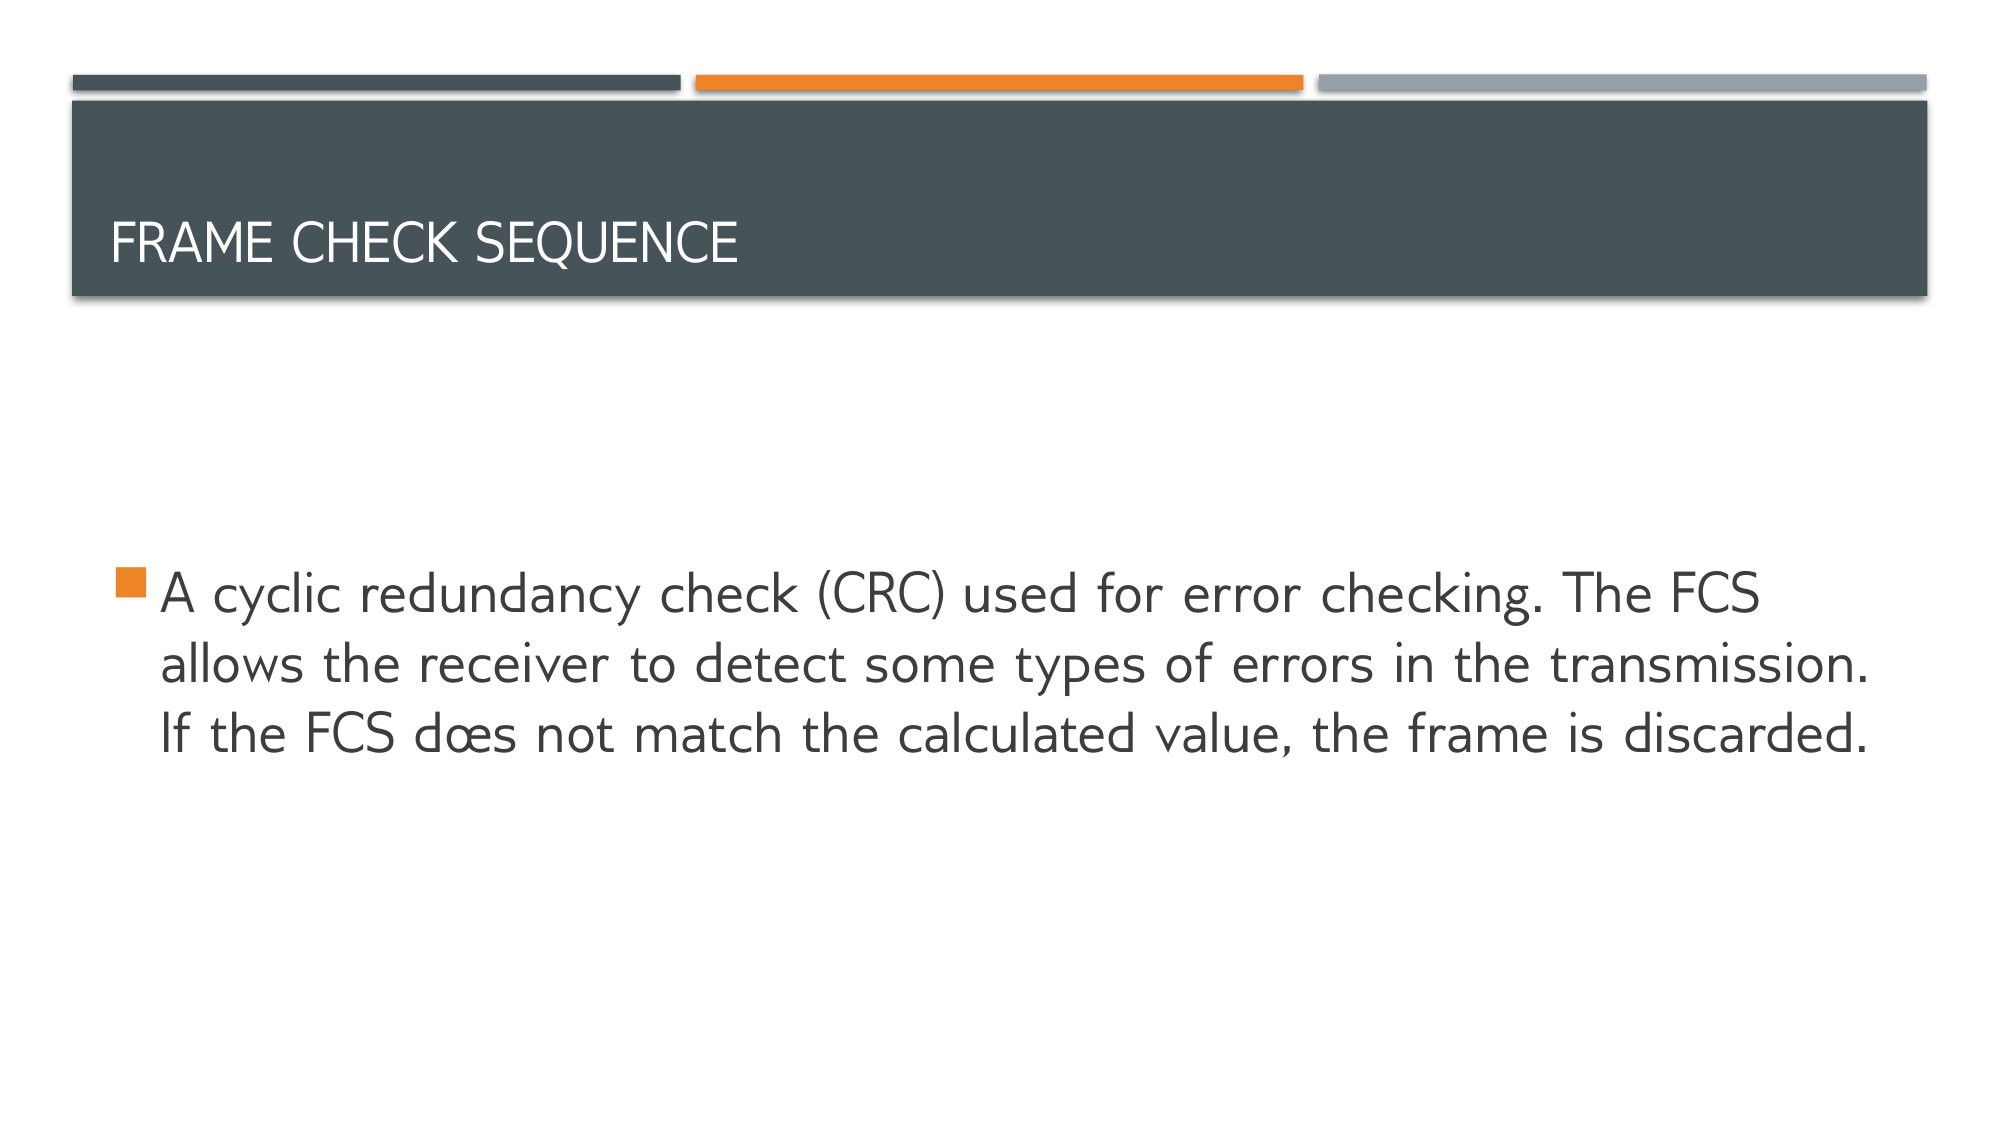

# Frame Check Sequence
A cyclic redundancy check (CRC) used for error checking. The FCS allows the receiver to detect some types of errors in the transmission. If the FCS does not match the calculated value, the frame is discarded.